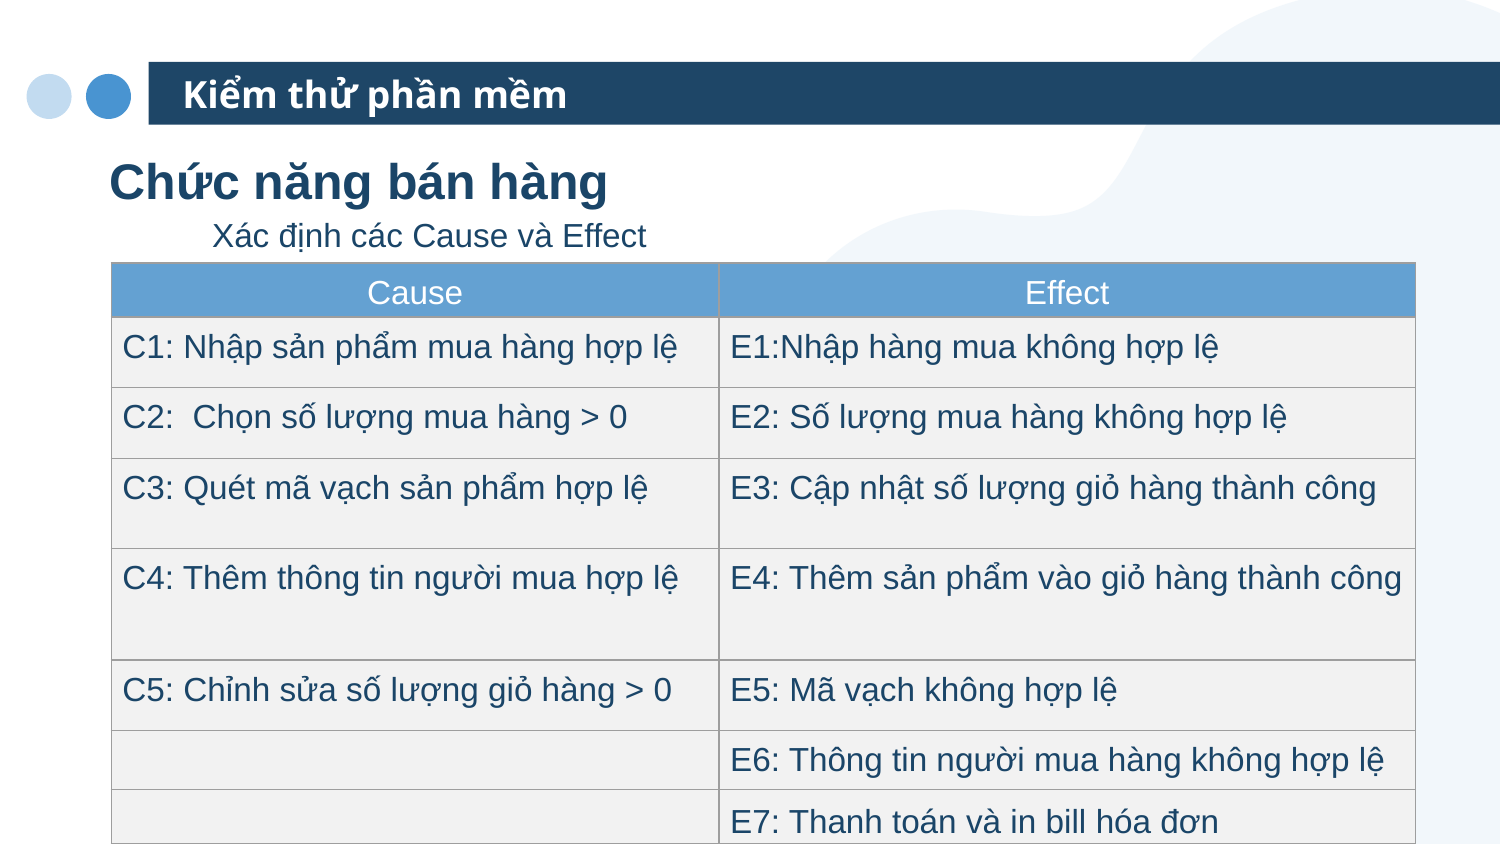

Kiểm thử phần mềm
# Chức năng bán hàng
Xác định các Cause và Effect
| Cause | Effect |
| --- | --- |
| C1: Nhập sản phẩm mua hàng hợp lệ | E1:Nhập hàng mua không hợp lệ |
| C2: Chọn số lượng mua hàng > 0 | E2: Số lượng mua hàng không hợp lệ |
| C3: Quét mã vạch sản phẩm hợp lệ | E3: Cập nhật số lượng giỏ hàng thành công |
| C4: Thêm thông tin người mua hợp lệ | E4: Thêm sản phẩm vào giỏ hàng thành công |
| C5: Chỉnh sửa số lượng giỏ hàng > 0 | E5: Mã vạch không hợp lệ |
|  | E6: Thông tin người mua hàng không hợp lệ |
|  | E7: Thanh toán và in bill hóa đơn |